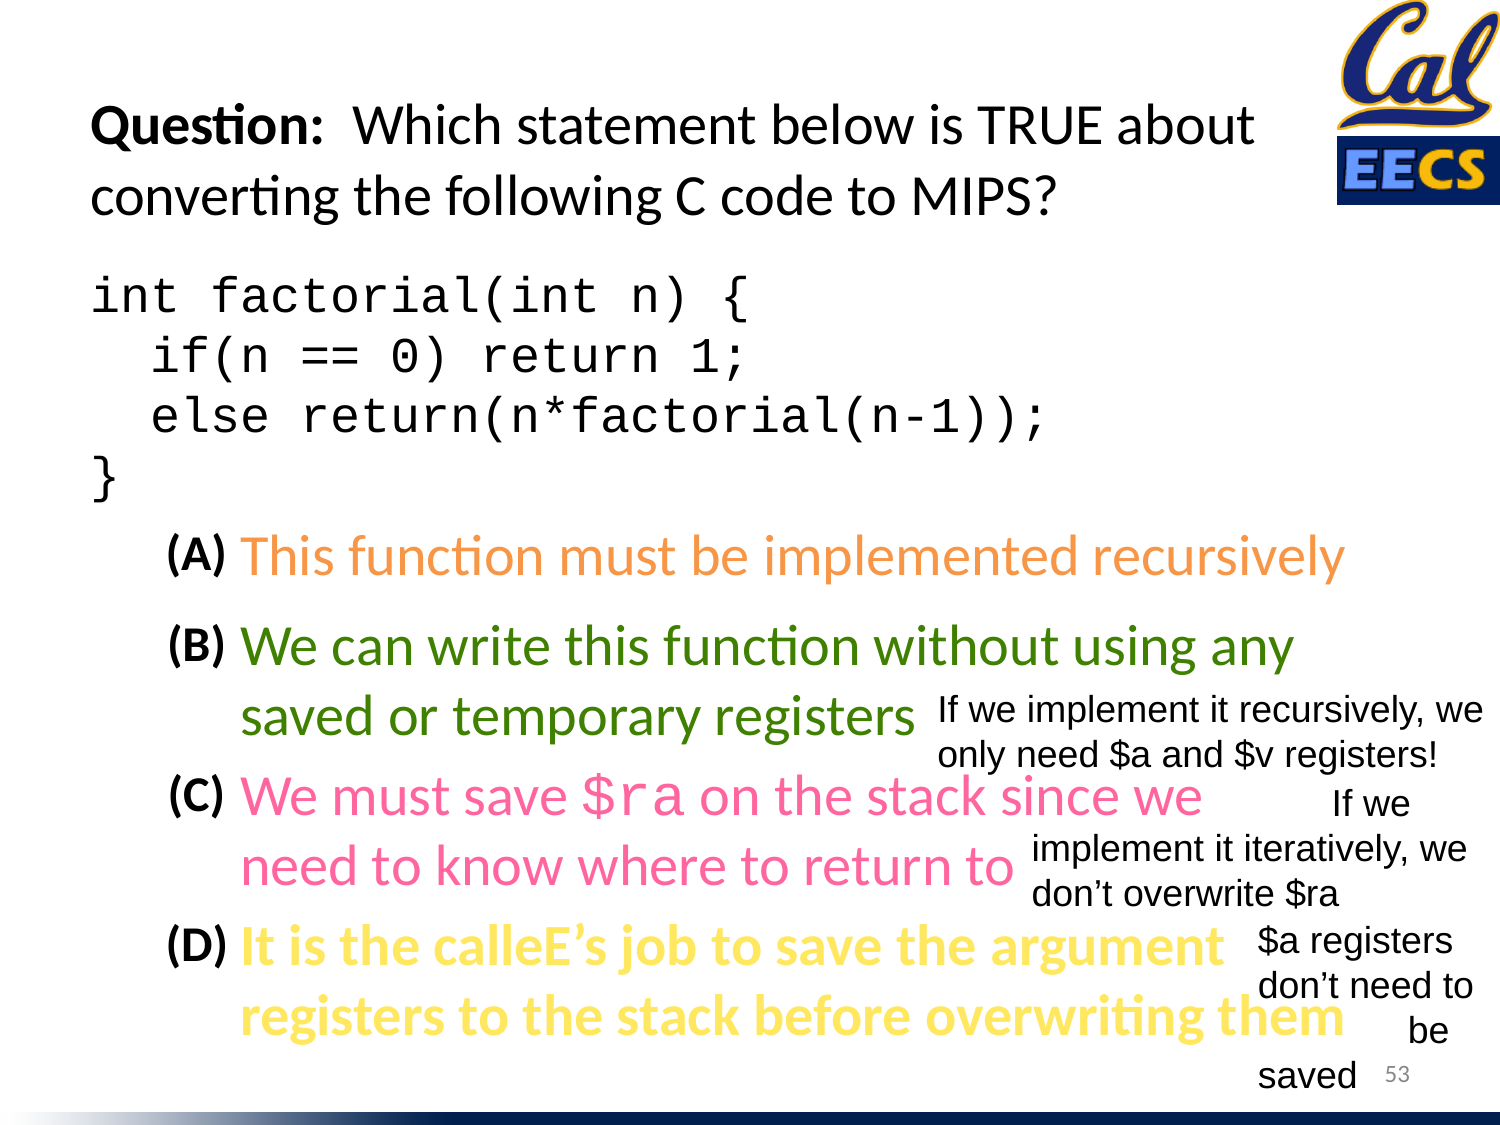

Question:  Which statement below is TRUE about converting the following C code to MIPS?
int factorial(int n) {
  if(n == 0) return 1;
  else return(n*factorial(n-1));
}
This function must be implemented recursively
(A)
We can write this function without using any saved or temporary registers
(B)
If we implement it recursively, we only need $a and $v registers!
We must save $ra on the stack since we need to know where to return to
(C)
 		If we implement it iteratively, we don’t overwrite $ra
It is the calleE’s job to save the argument registers to the stack before overwriting them
(D)
$a registers don’t need to     	be saved
53